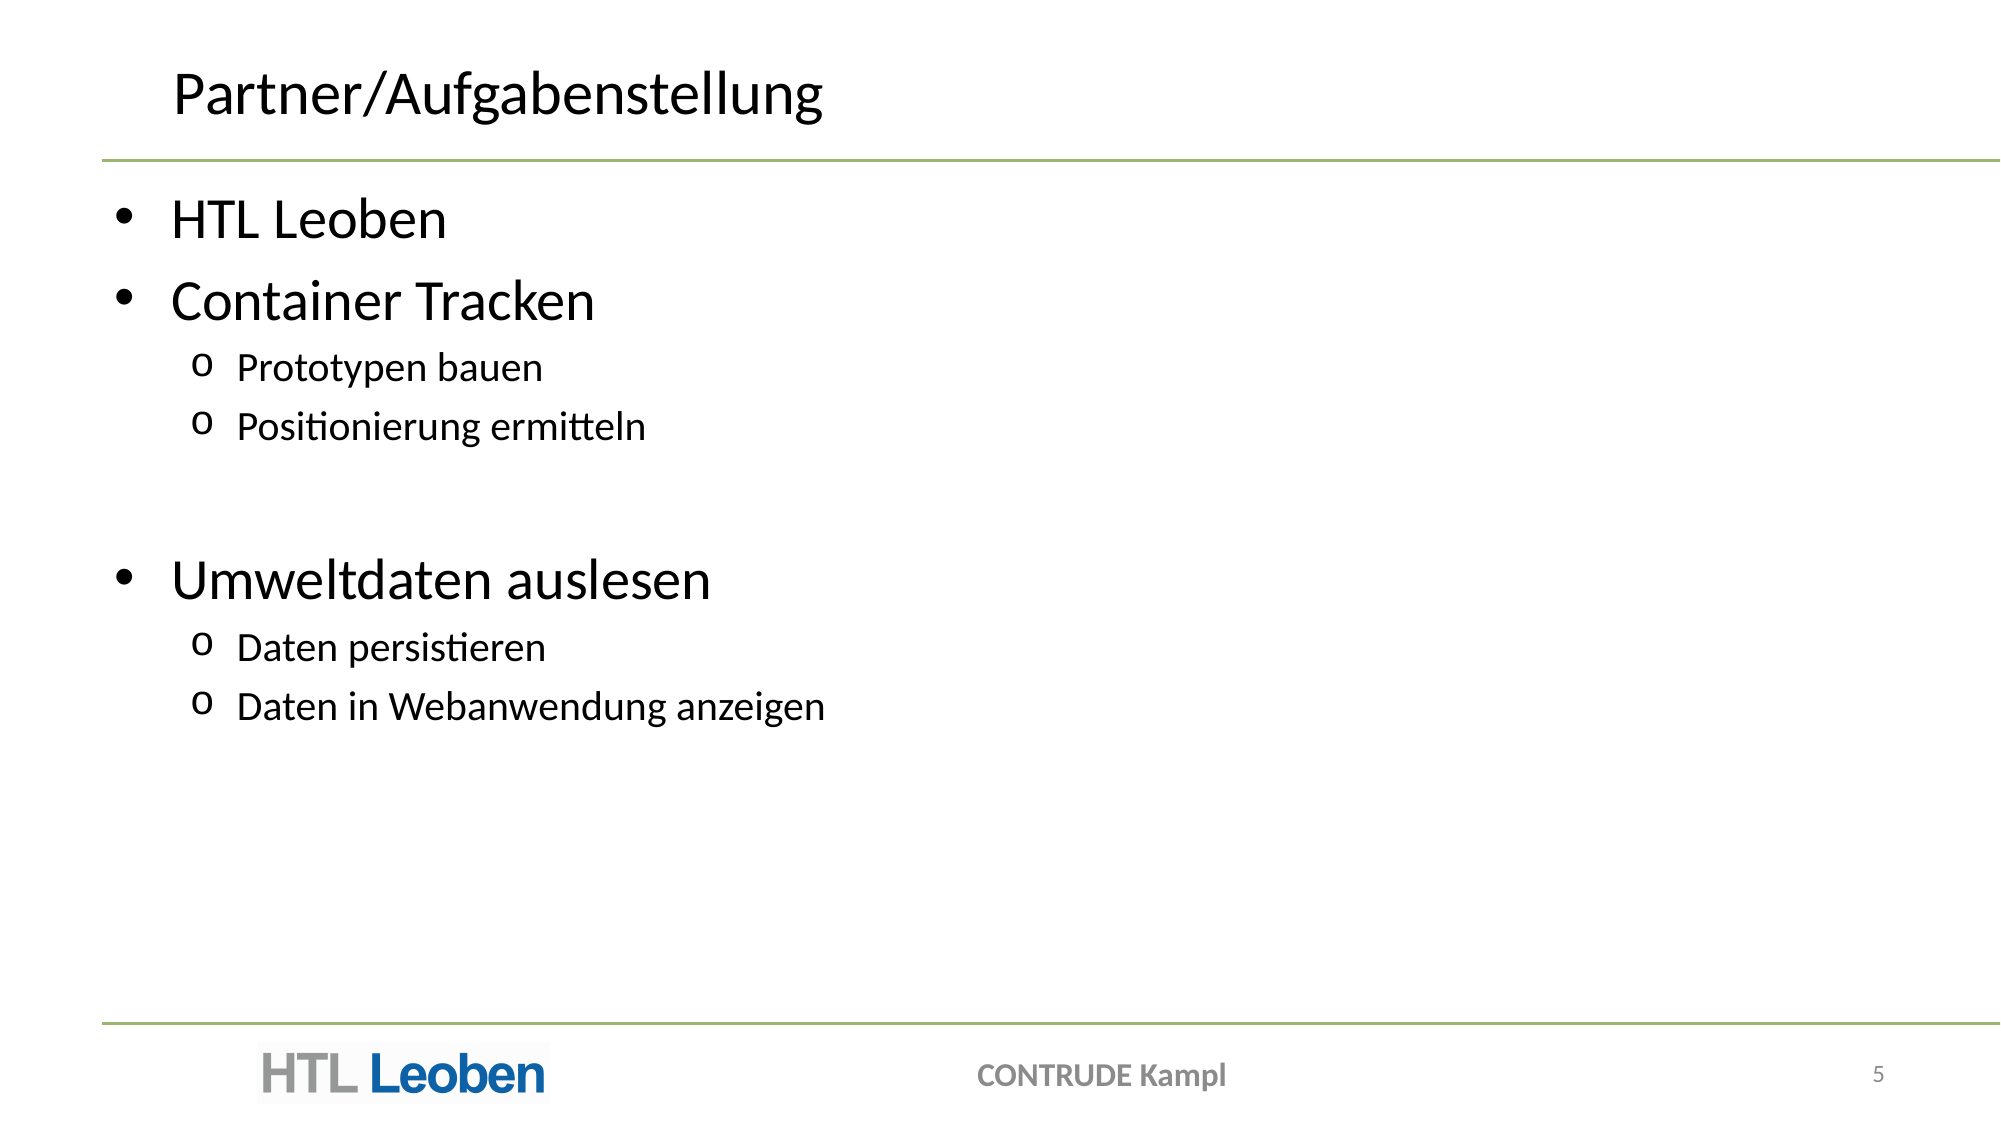

# Partner/Aufgabenstellung
HTL Leoben
Container Tracken
Prototypen bauen
Positionierung ermitteln

Umweltdaten auslesen
Daten persistieren
Daten in Webanwendung anzeigen
CONTRUDE Kampl
5